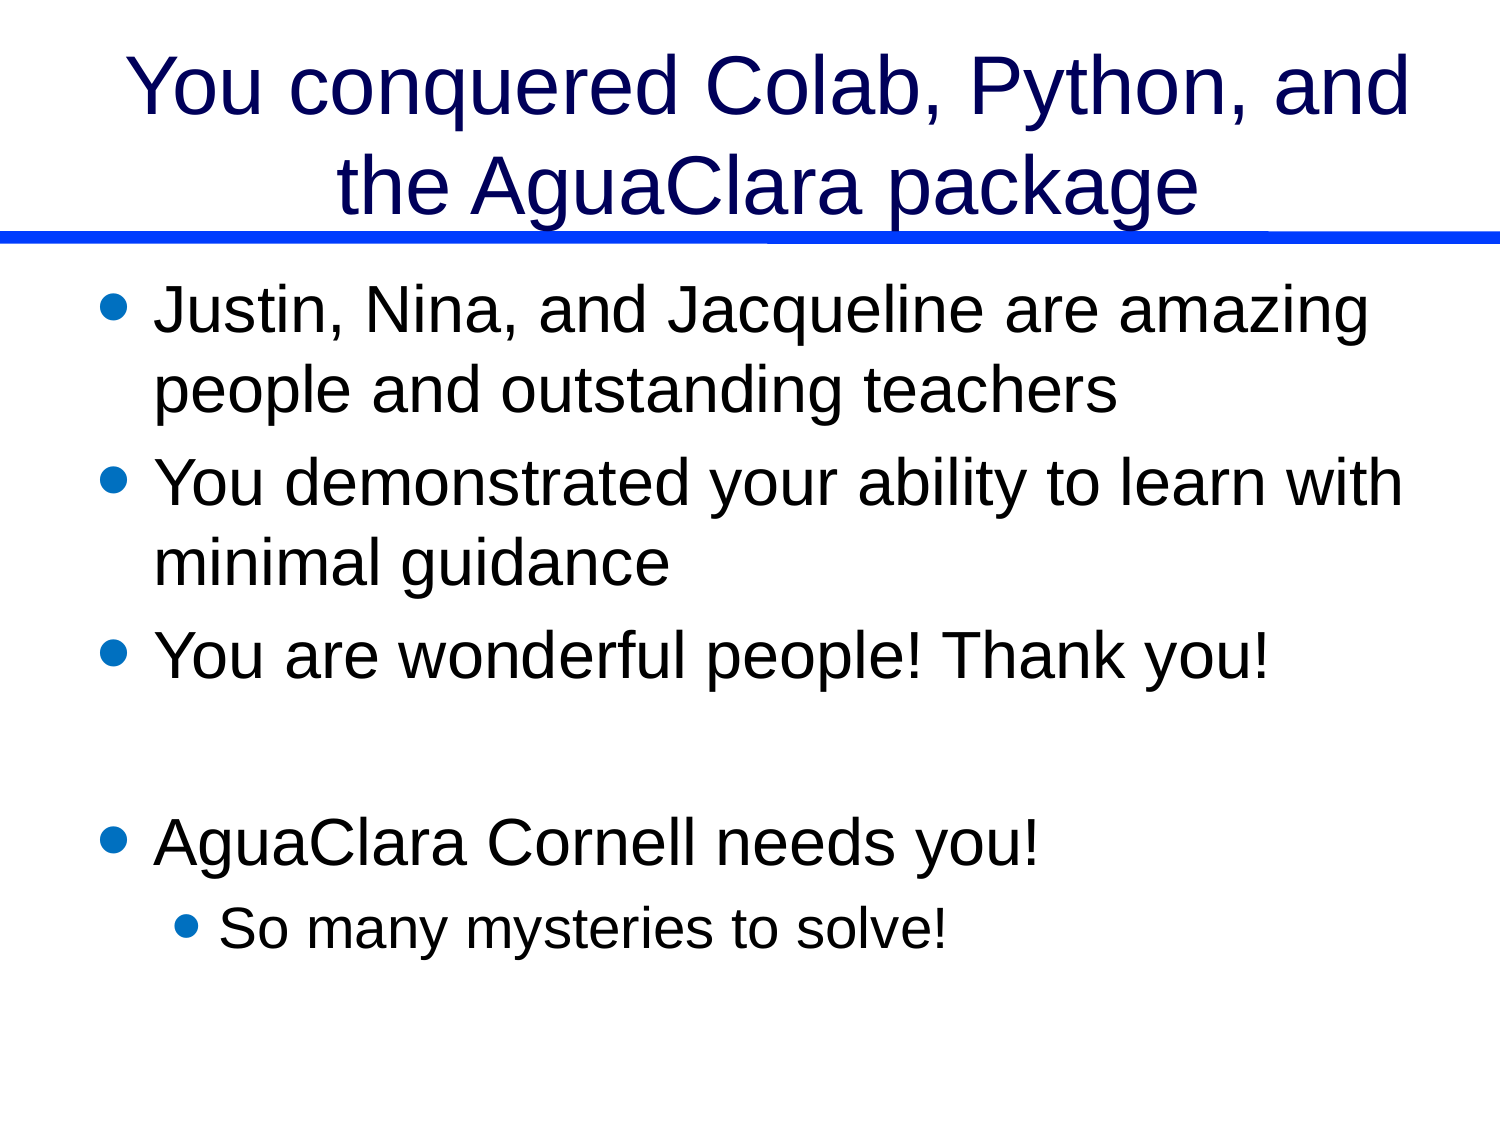

# You conquered Colab, Python, and the AguaClara package
Justin, Nina, and Jacqueline are amazing people and outstanding teachers
You demonstrated your ability to learn with minimal guidance
You are wonderful people! Thank you!

AguaClara Cornell needs you!
So many mysteries to solve!